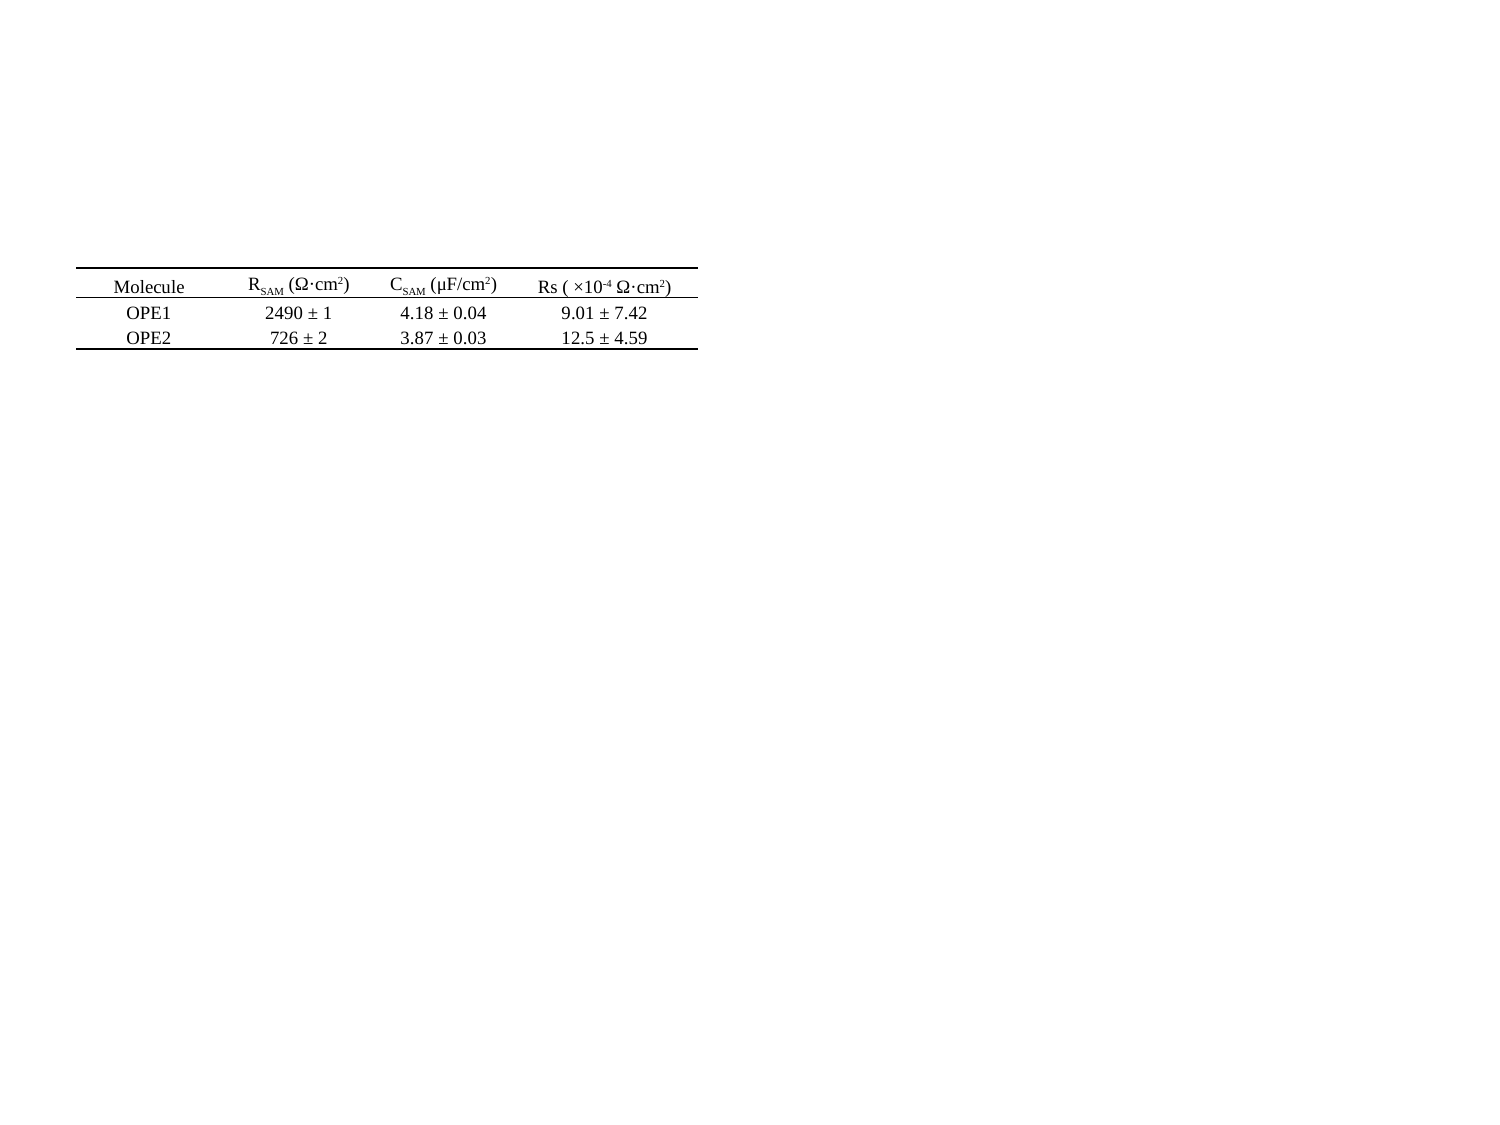

| Molecule | RSAM (Ω·cm2) | CSAM (μF/cm2) | Rs ( ×10-4 Ω·cm2) |
| --- | --- | --- | --- |
| OPE1 | 2490 ± 1 | 4.18 ± 0.04 | 9.01 ± 7.42 |
| OPE2 | 726 ± 2 | 3.87 ± 0.03 | 12.5 ± 4.59 |